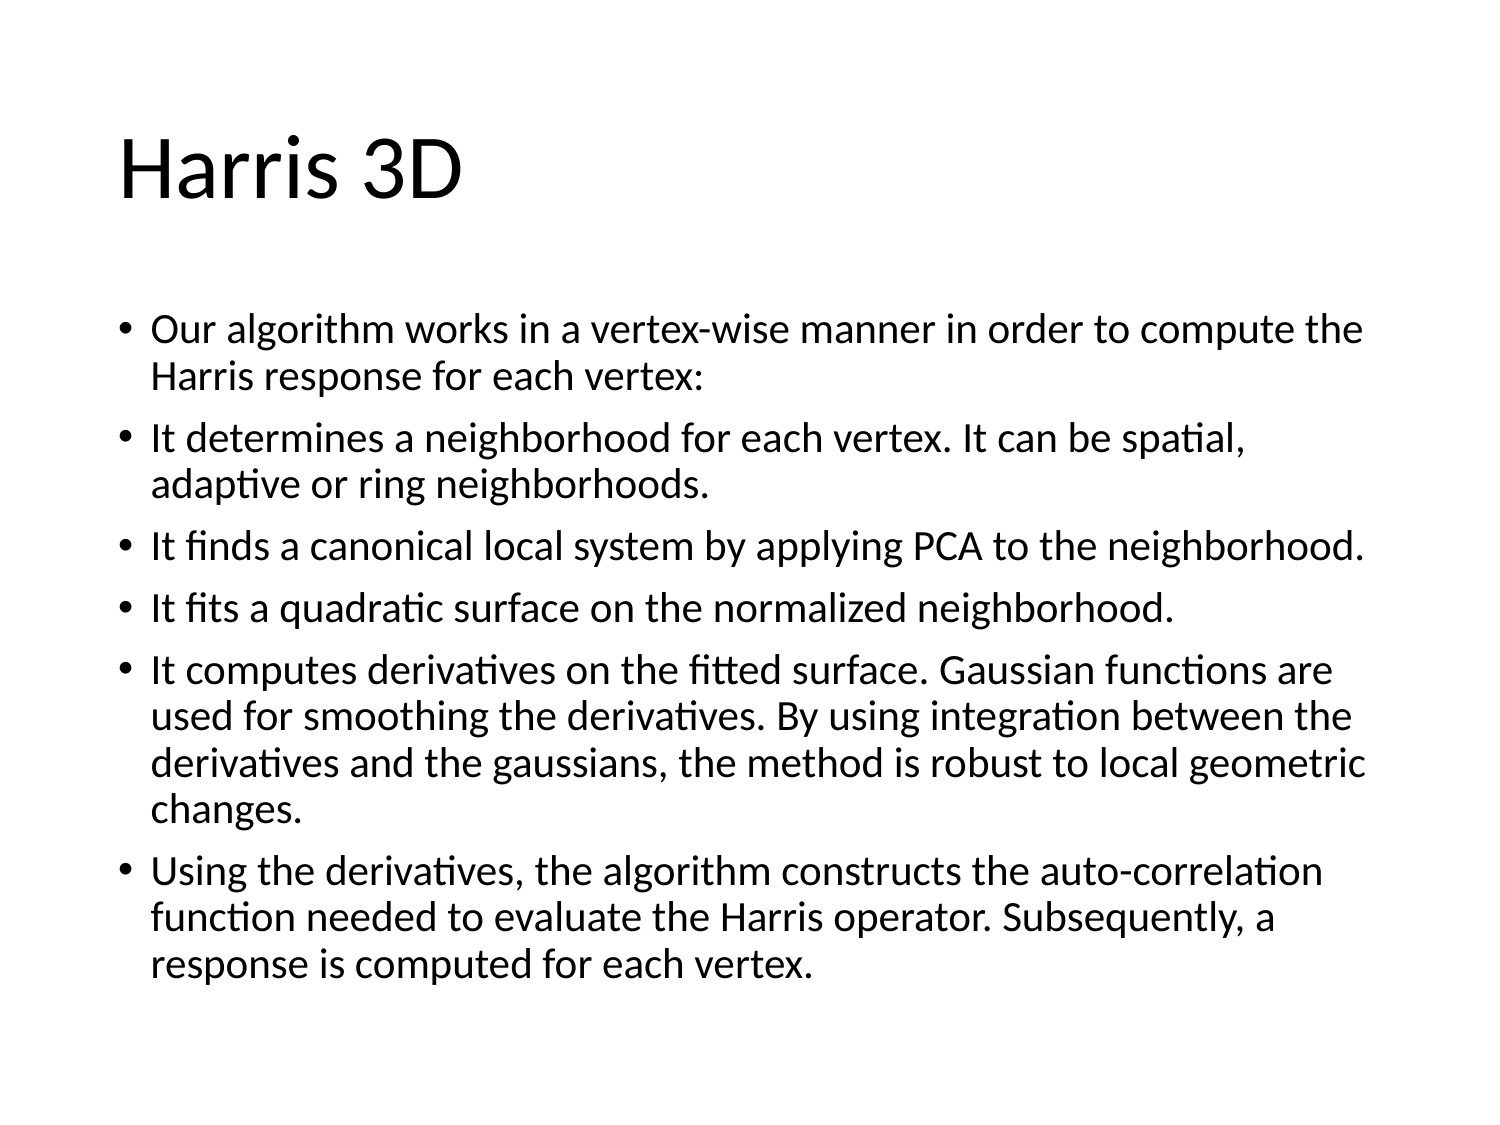

# Harris 3D
Our algorithm works in a vertex-wise manner in order to compute the Harris response for each vertex:
It determines a neighborhood for each vertex. It can be spatial, adaptive or ring neighborhoods.
It finds a canonical local system by applying PCA to the neighborhood.
It fits a quadratic surface on the normalized neighborhood.
It computes derivatives on the fitted surface. Gaussian functions are used for smoothing the derivatives. By using integration between the derivatives and the gaussians, the method is robust to local geometric changes.
Using the derivatives, the algorithm constructs the auto-correlation function needed to evaluate the Harris operator. Subsequently, a response is computed for each vertex.